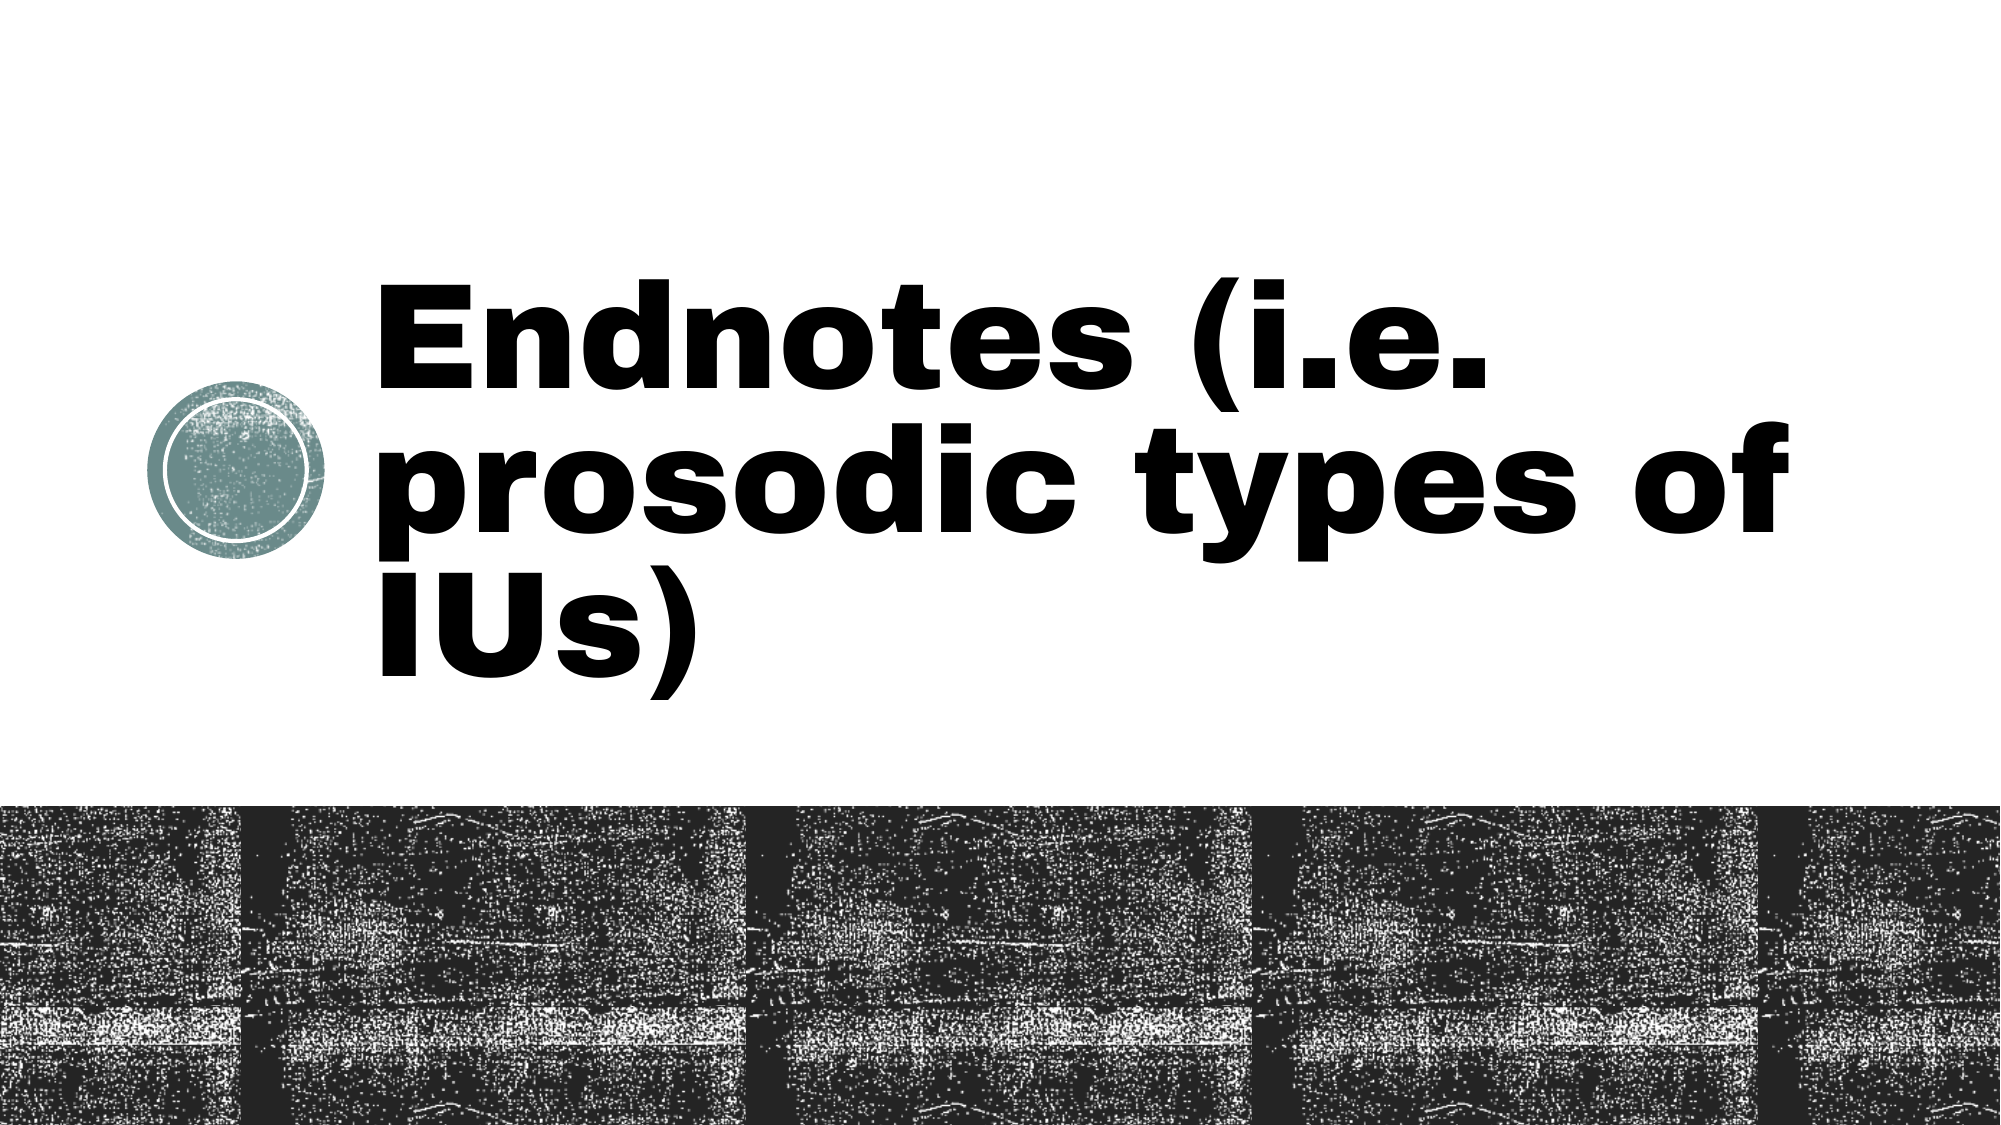

# Endnotes (i.e. prosodic types of IUs)